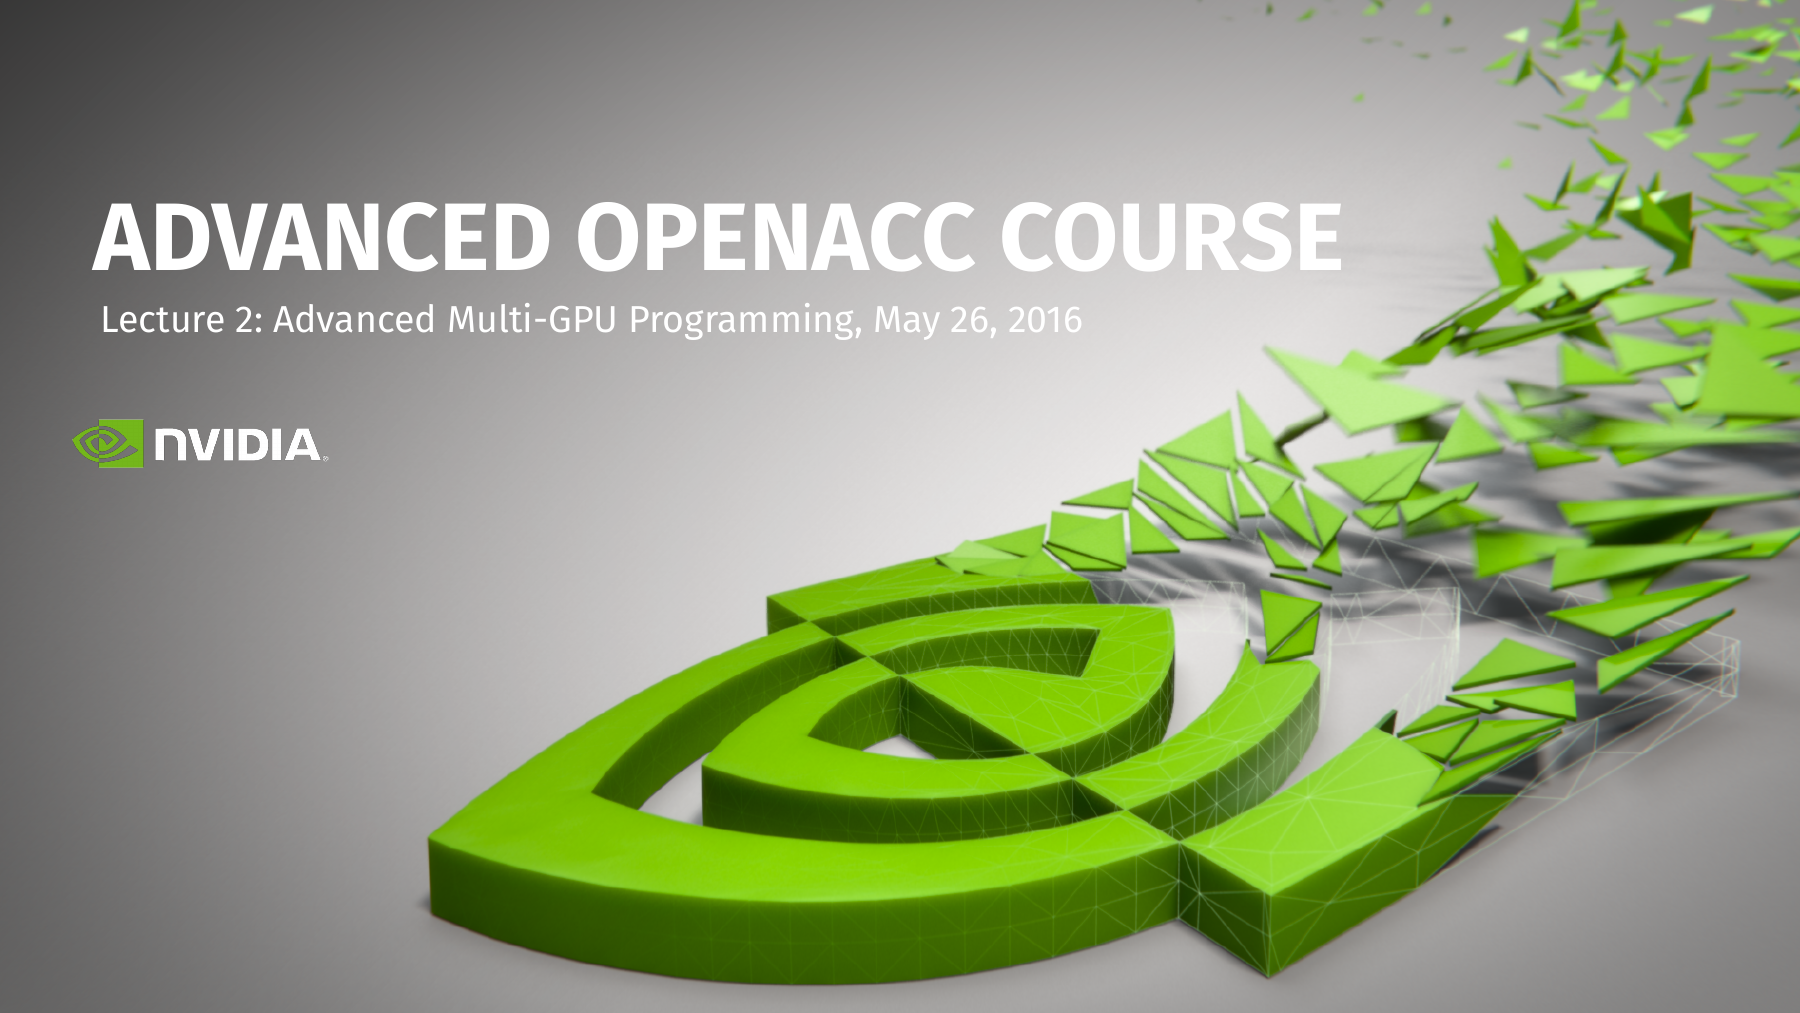

# Advanced Openacc Course
Lecture 2: Advanced Multi-GPU Programming, May 26, 2016